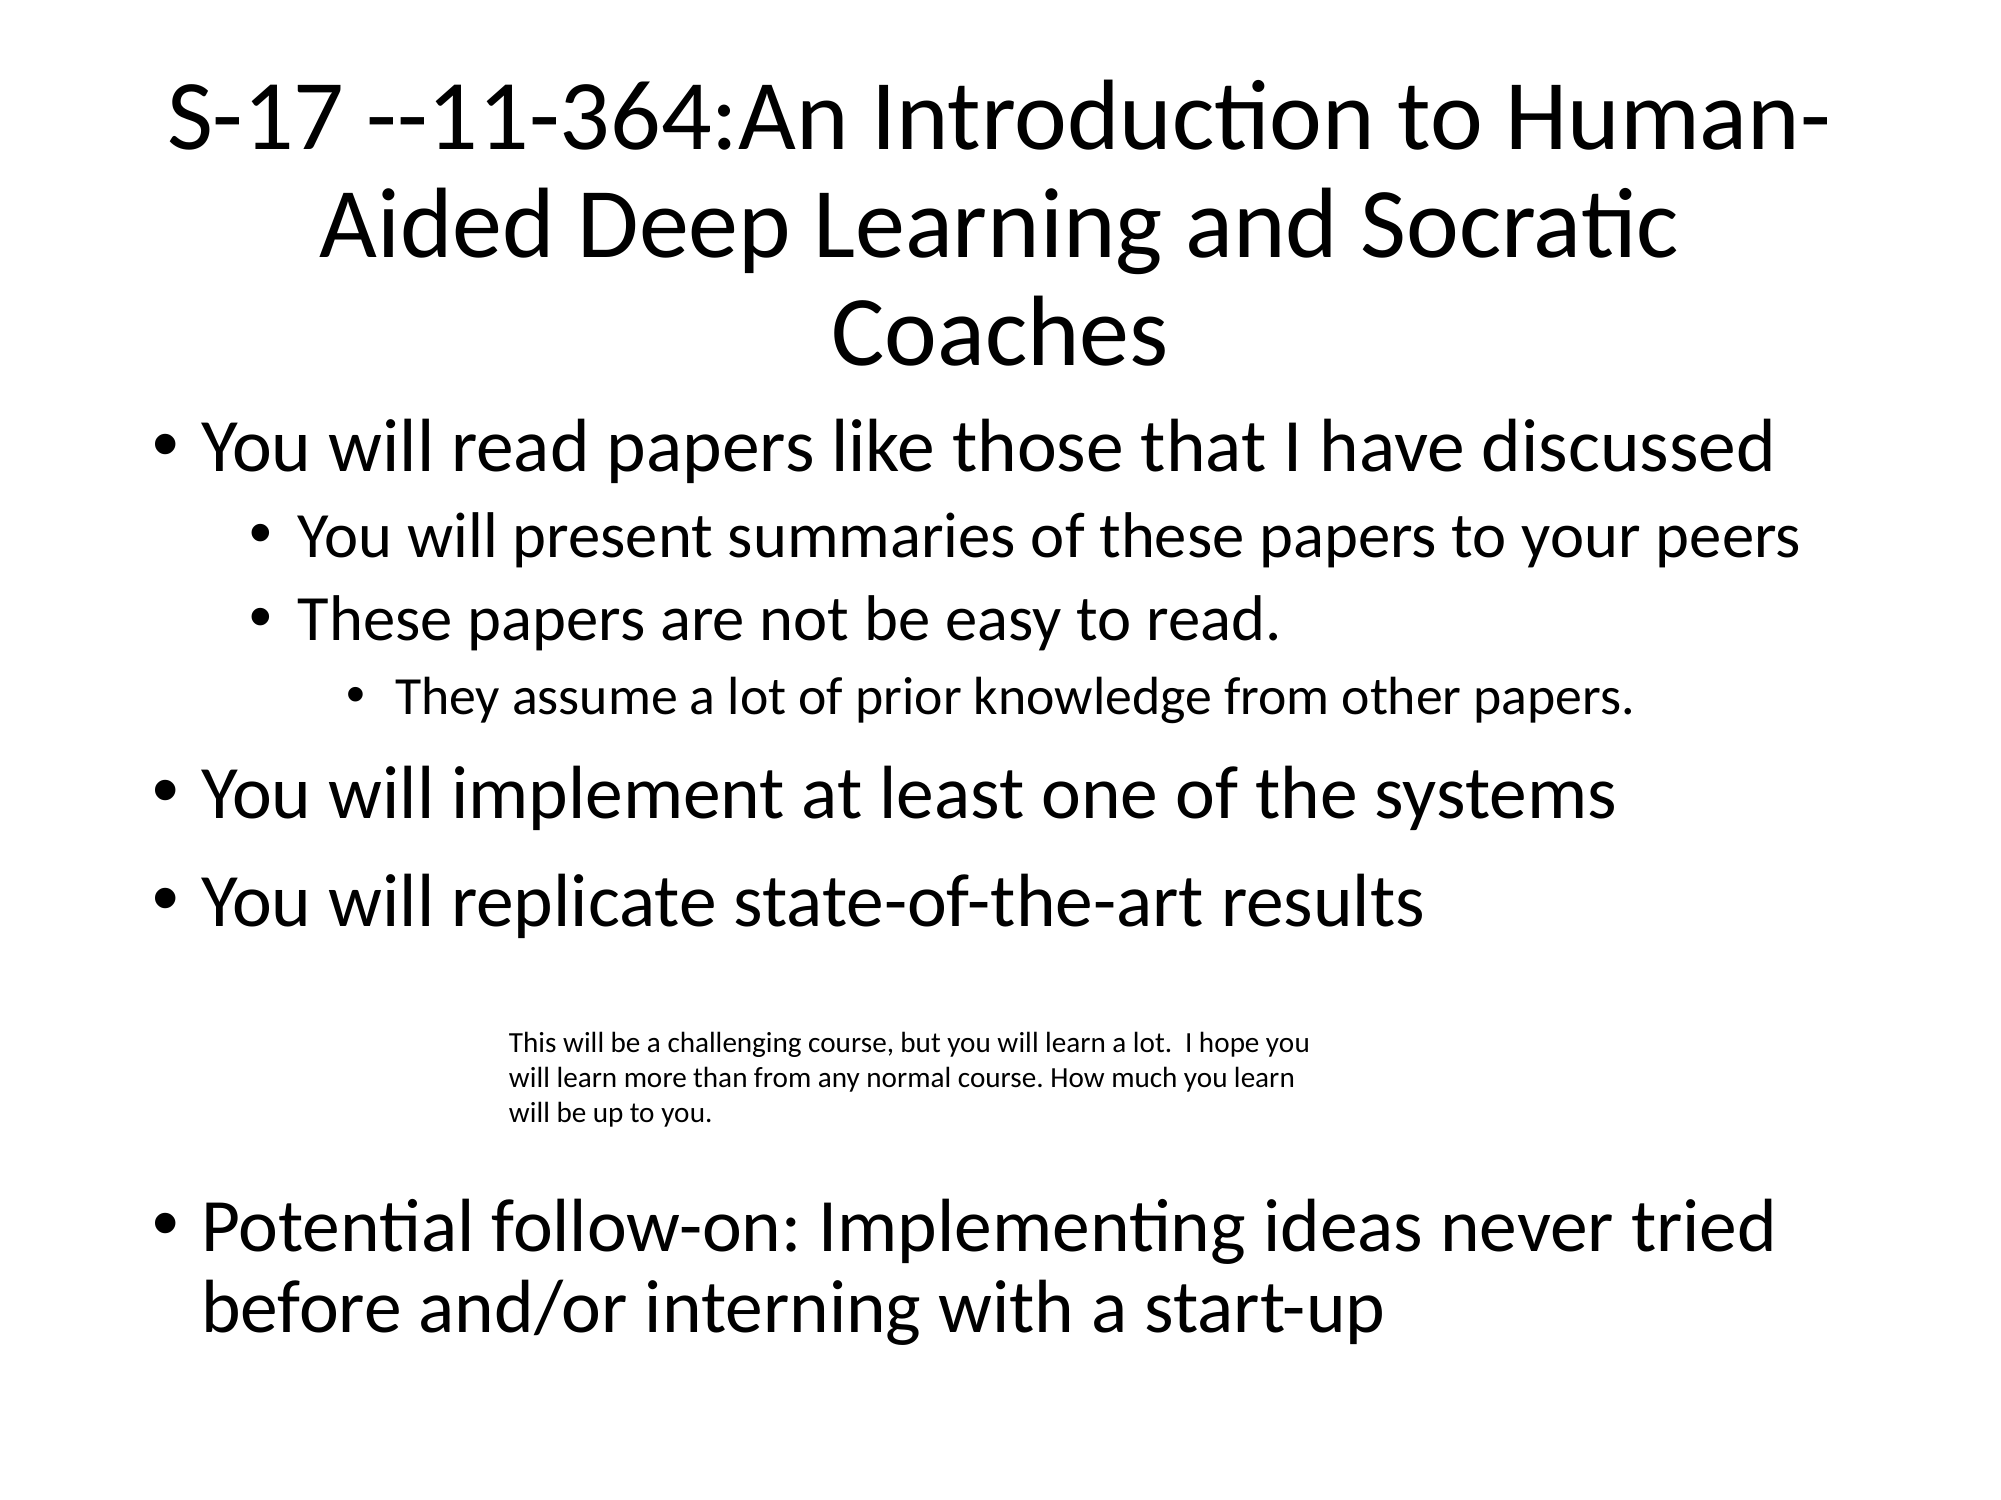

# S-17 --11-364:An Introduction to Human-Aided Deep Learning and Socratic Coaches
You will read papers like those that I have discussed
You will present summaries of these papers to your peers
These papers are not be easy to read.
They assume a lot of prior knowledge from other papers.
You will implement at least one of the systems
You will replicate state-of-the-art results

Potential follow-on: Implementing ideas never tried before and/or interning with a start-up

This will be a challenging course, but you will learn a lot.  I hope you will learn more than from any normal course. How much you learn will be up to you.